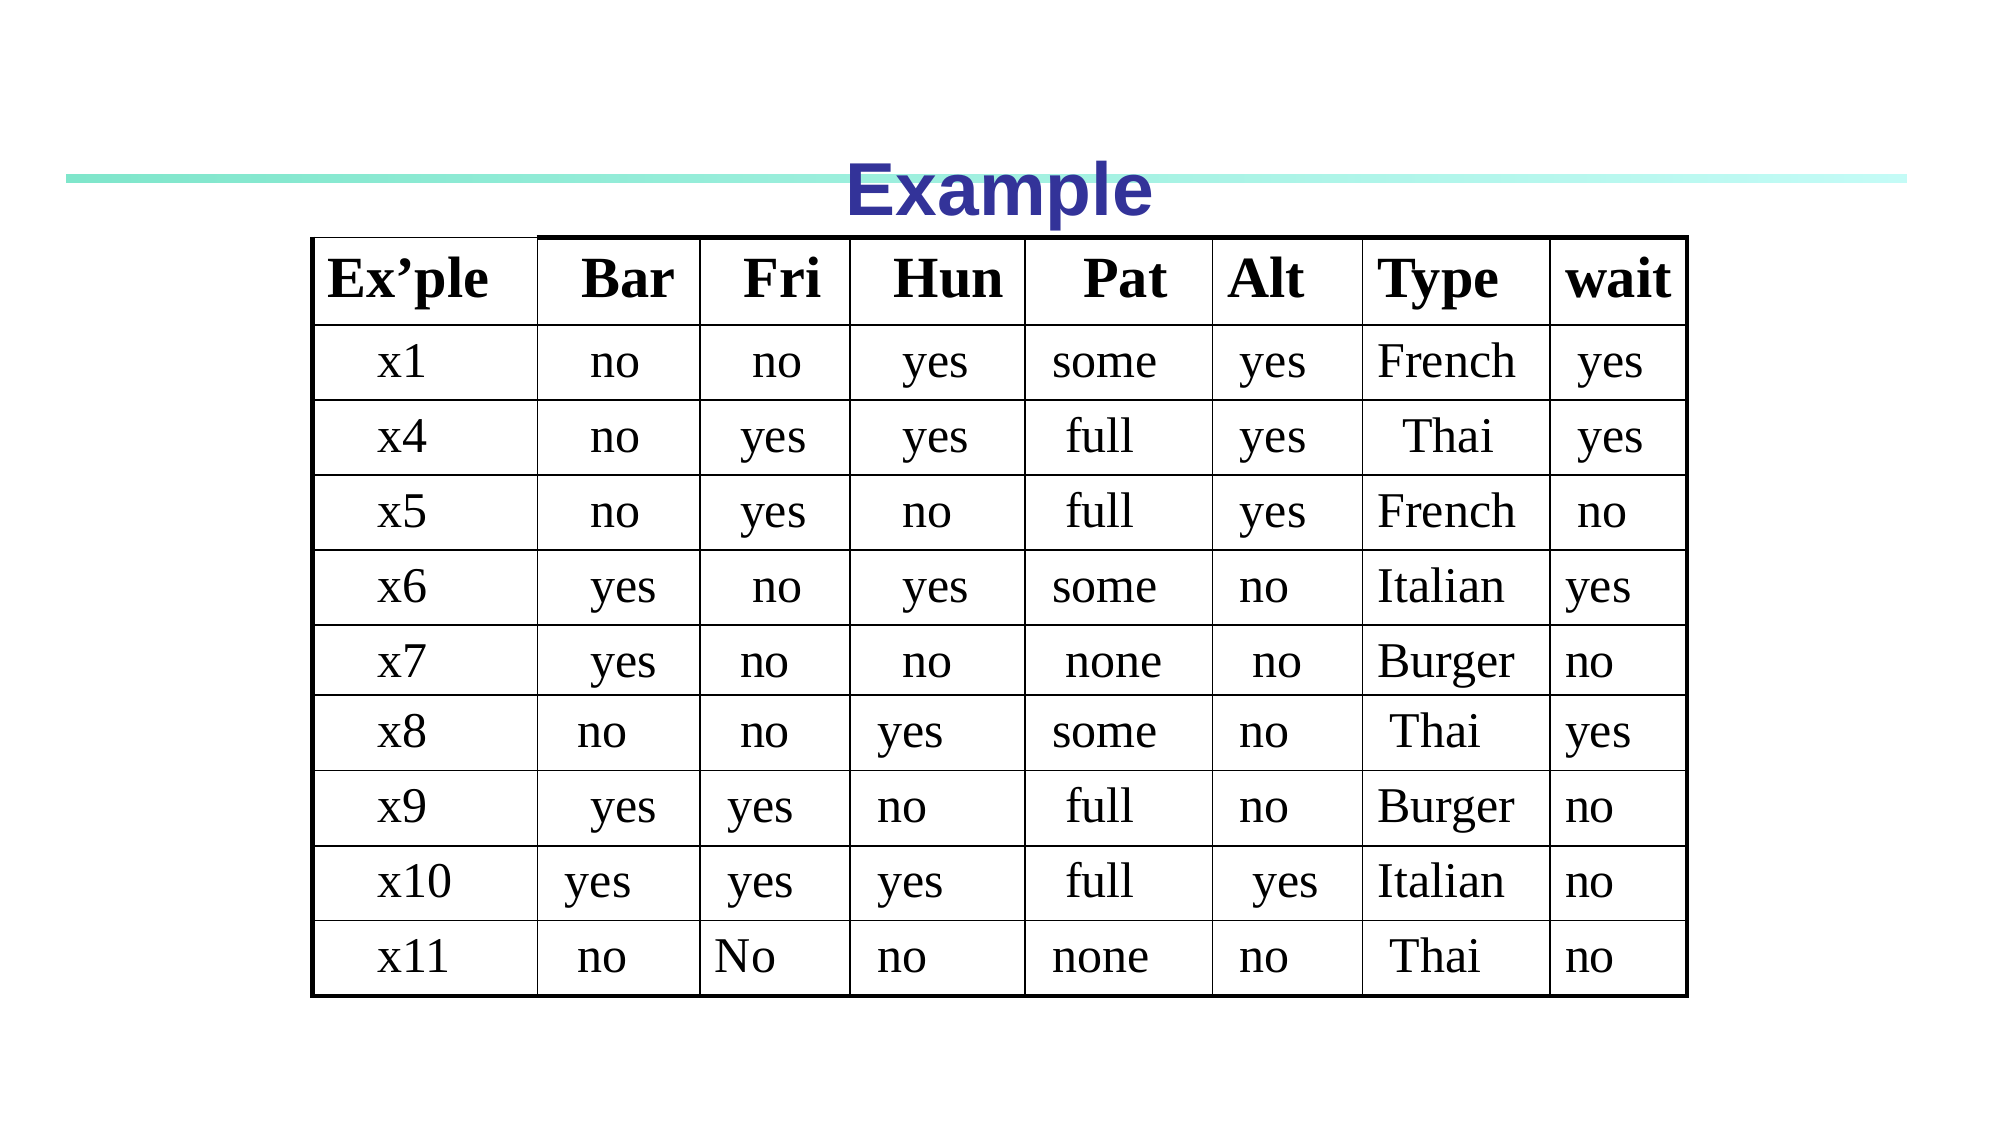

# Example
| Ex’ple | Bar | Fri | Hun | Pat | Alt | Type | wait |
| --- | --- | --- | --- | --- | --- | --- | --- |
| x1 | no | no | yes | some | yes | French | yes |
| x4 | no | yes | yes | full | yes | Thai | yes |
| x5 | no | yes | no | full | yes | French | no |
| x6 | yes | no | yes | some | no | Italian | yes |
| x7 | yes | no | no | none | no | Burger | no |
| x8 | no | no | yes | some | no | Thai | yes |
| x9 | yes | yes | no | full | no | Burger | no |
| x10 | yes | yes | yes | full | yes | Italian | no |
| x11 | no | No | no | none | no | Thai | no |